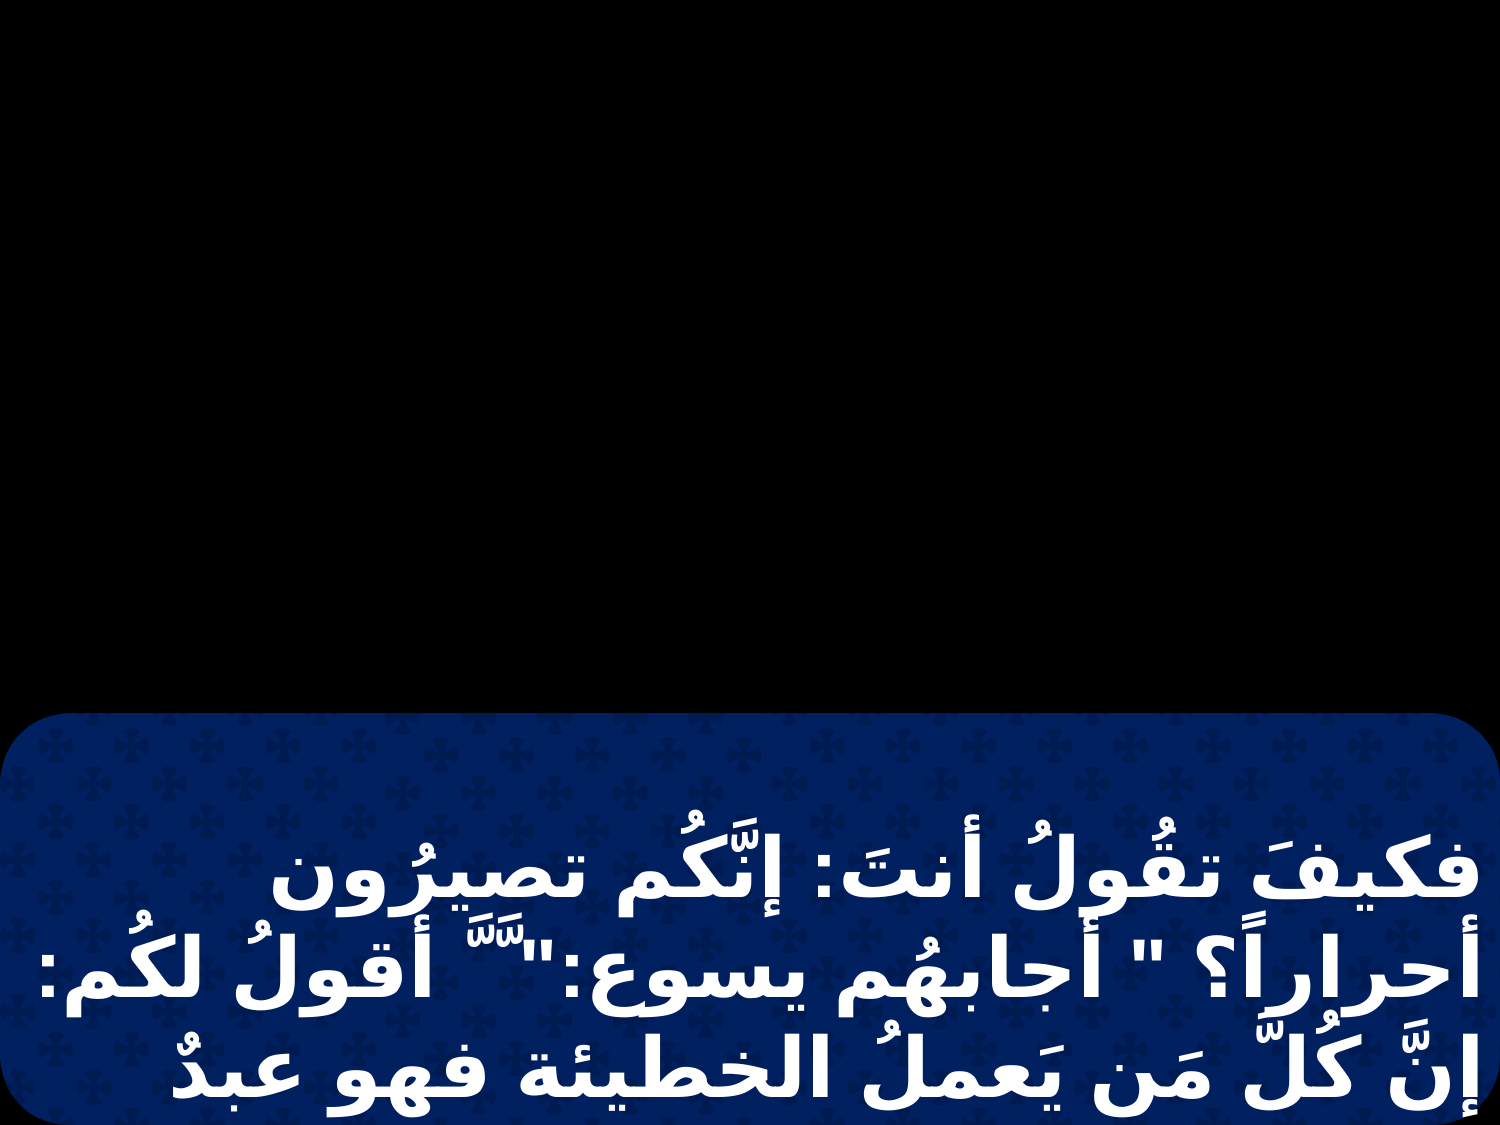

فكيفَ تقُولُ أنتَ: إنَّكُم تصيرُون أحراراً؟ " أجابهُم يسوع:" َّ َّ أقولُ لكُم: إنَّ كُلَّ مَن يَعملُ الخطيئة فهو عبدٌ للخطيئة. والعبدُ لا يثبت في البيتِ إلى الأبدِ، أمَّا الابنُ